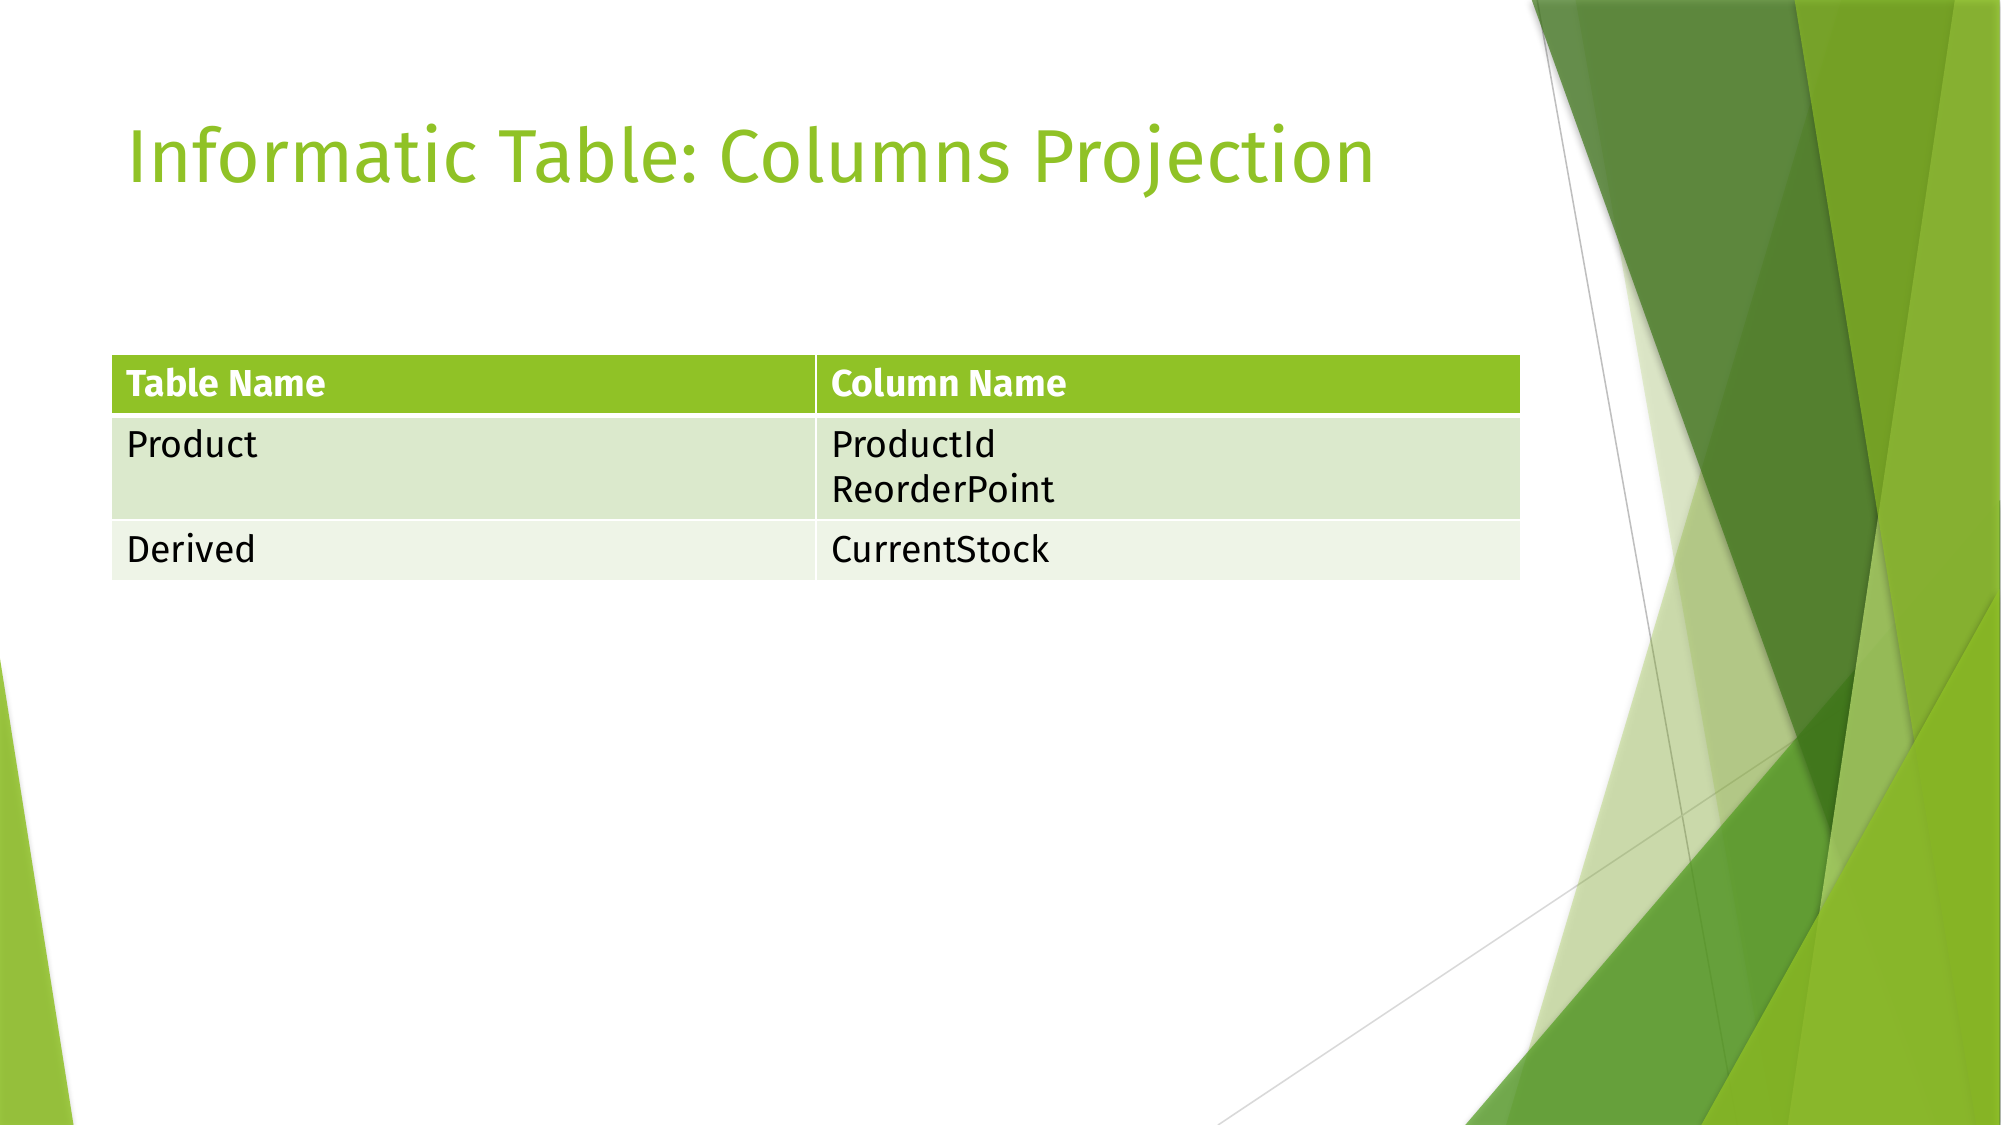

# Informatic Table: Columns Projection
| Table Name | Column Name |
| --- | --- |
| Product | ProductId ReorderPoint |
| Derived | CurrentStock |